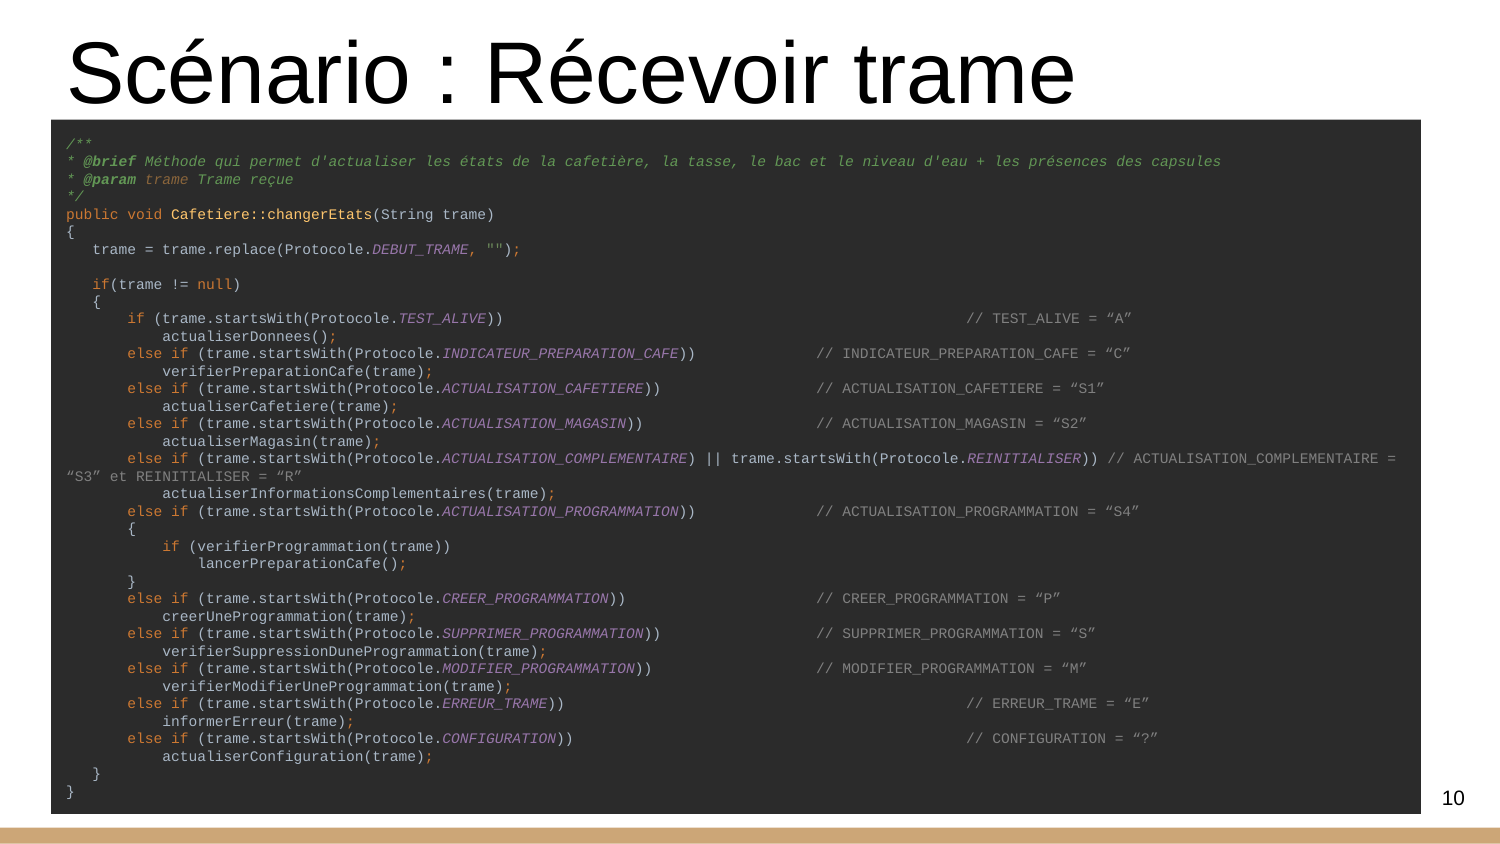

# Scénario : Récevoir trame
/**
* @brief Méthode qui permet d'actualiser les états de la cafetière, la tasse, le bac et le niveau d'eau + les présences des capsules
* @param trame Trame reçue
*/
public void Cafetiere::changerEtats(String trame)
{
   trame = trame.replace(Protocole.DEBUT_TRAME, "");

   if(trame != null)
   {
       if (trame.startsWith(Protocole.TEST_ALIVE))				// TEST_ALIVE = “A”
           actualiserDonnees();
       else if (trame.startsWith(Protocole.INDICATEUR_PREPARATION_CAFE))	// INDICATEUR_PREPARATION_CAFE = “C”
           verifierPreparationCafe(trame);
       else if (trame.startsWith(Protocole.ACTUALISATION_CAFETIERE))		// ACTUALISATION_CAFETIERE = “S1”
           actualiserCafetiere(trame);
       else if (trame.startsWith(Protocole.ACTUALISATION_MAGASIN))		// ACTUALISATION_MAGASIN = “S2”
           actualiserMagasin(trame);
       else if (trame.startsWith(Protocole.ACTUALISATION_COMPLEMENTAIRE) || trame.startsWith(Protocole.REINITIALISER)) // ACTUALISATION_COMPLEMENTAIRE = “S3” et REINITIALISER = “R”
           actualiserInformationsComplementaires(trame);
       else if (trame.startsWith(Protocole.ACTUALISATION_PROGRAMMATION))	// ACTUALISATION_PROGRAMMATION = “S4”
       {
           if (verifierProgrammation(trame))
               lancerPreparationCafe();
       }
       else if (trame.startsWith(Protocole.CREER_PROGRAMMATION))		// CREER_PROGRAMMATION = “P”
           creerUneProgrammation(trame);
       else if (trame.startsWith(Protocole.SUPPRIMER_PROGRAMMATION))		// SUPPRIMER_PROGRAMMATION = “S”
           verifierSuppressionDuneProgrammation(trame);
       else if (trame.startsWith(Protocole.MODIFIER_PROGRAMMATION))		// MODIFIER_PROGRAMMATION = “M”
           verifierModifierUneProgrammation(trame);
       else if (trame.startsWith(Protocole.ERREUR_TRAME))			// ERREUR_TRAME = “E”
           informerErreur(trame);
       else if (trame.startsWith(Protocole.CONFIGURATION))			// CONFIGURATION = “?”
           actualiserConfiguration(trame);
   }
}
10